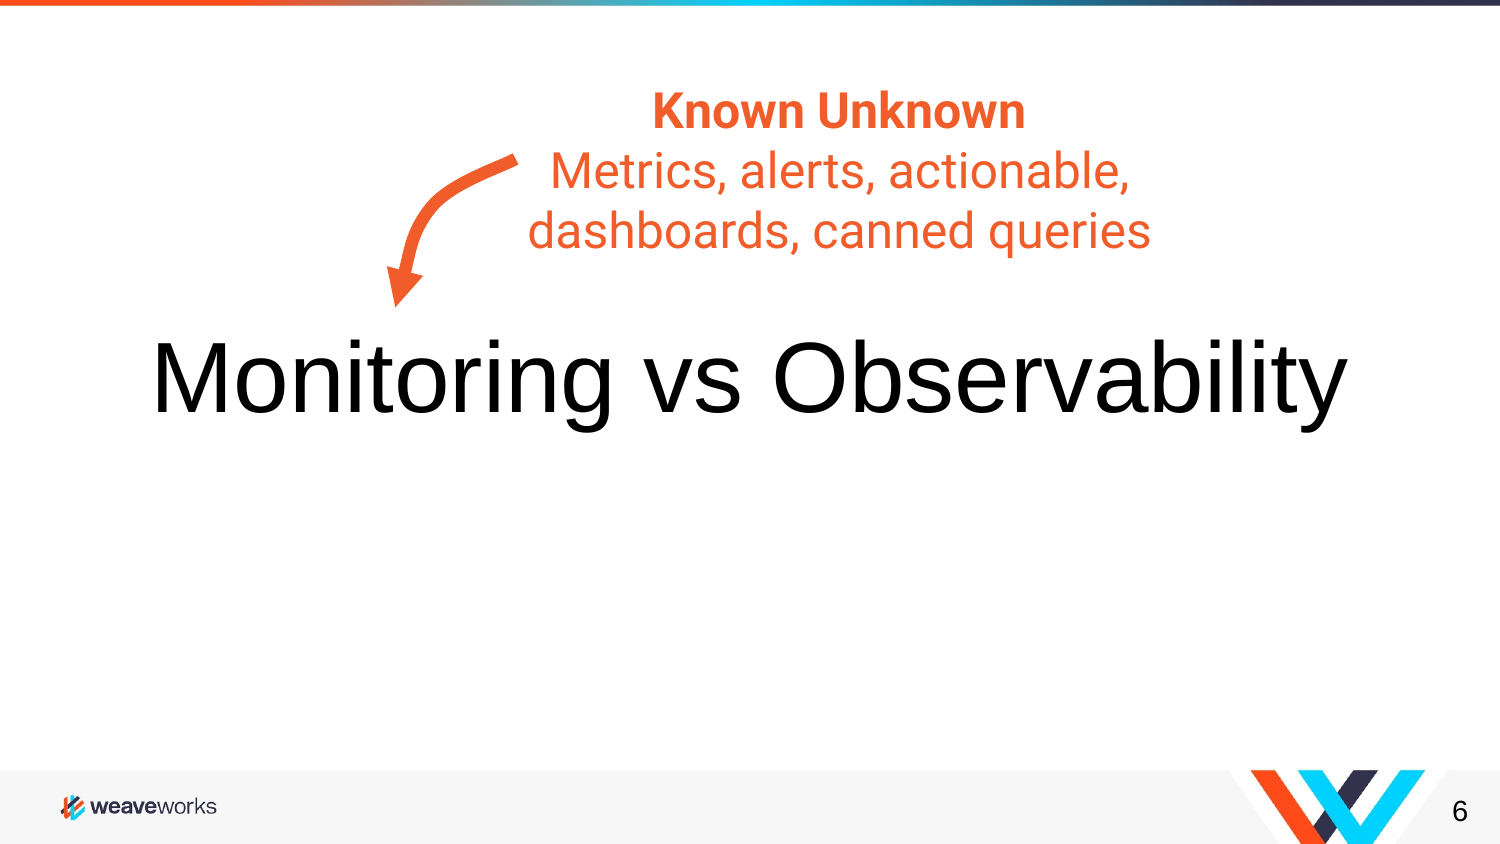

Known Unknown
Metrics, alerts, actionable, dashboards, canned queries

Monitoring vs Observability
6